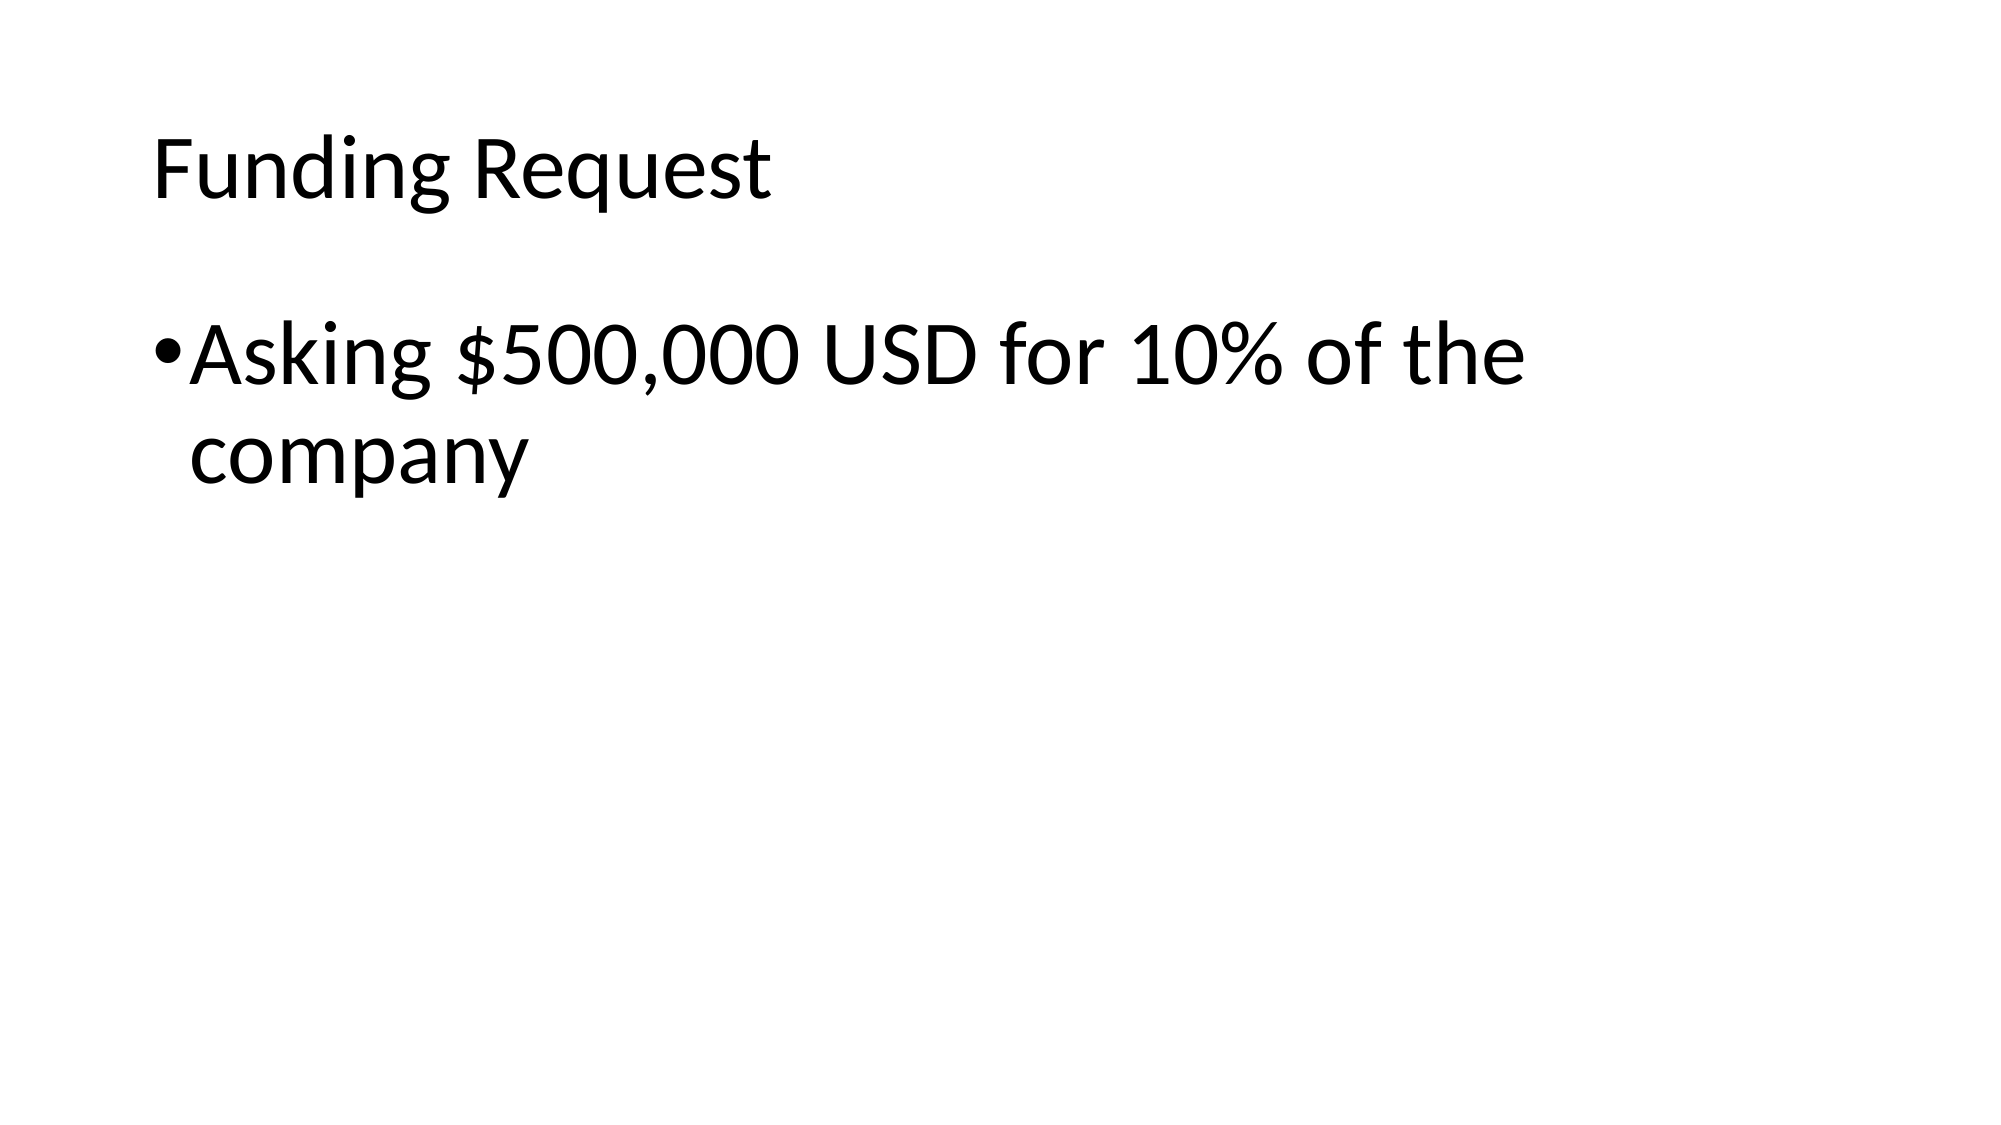

# Funding Request
Asking $500,000 USD for 10% of the company